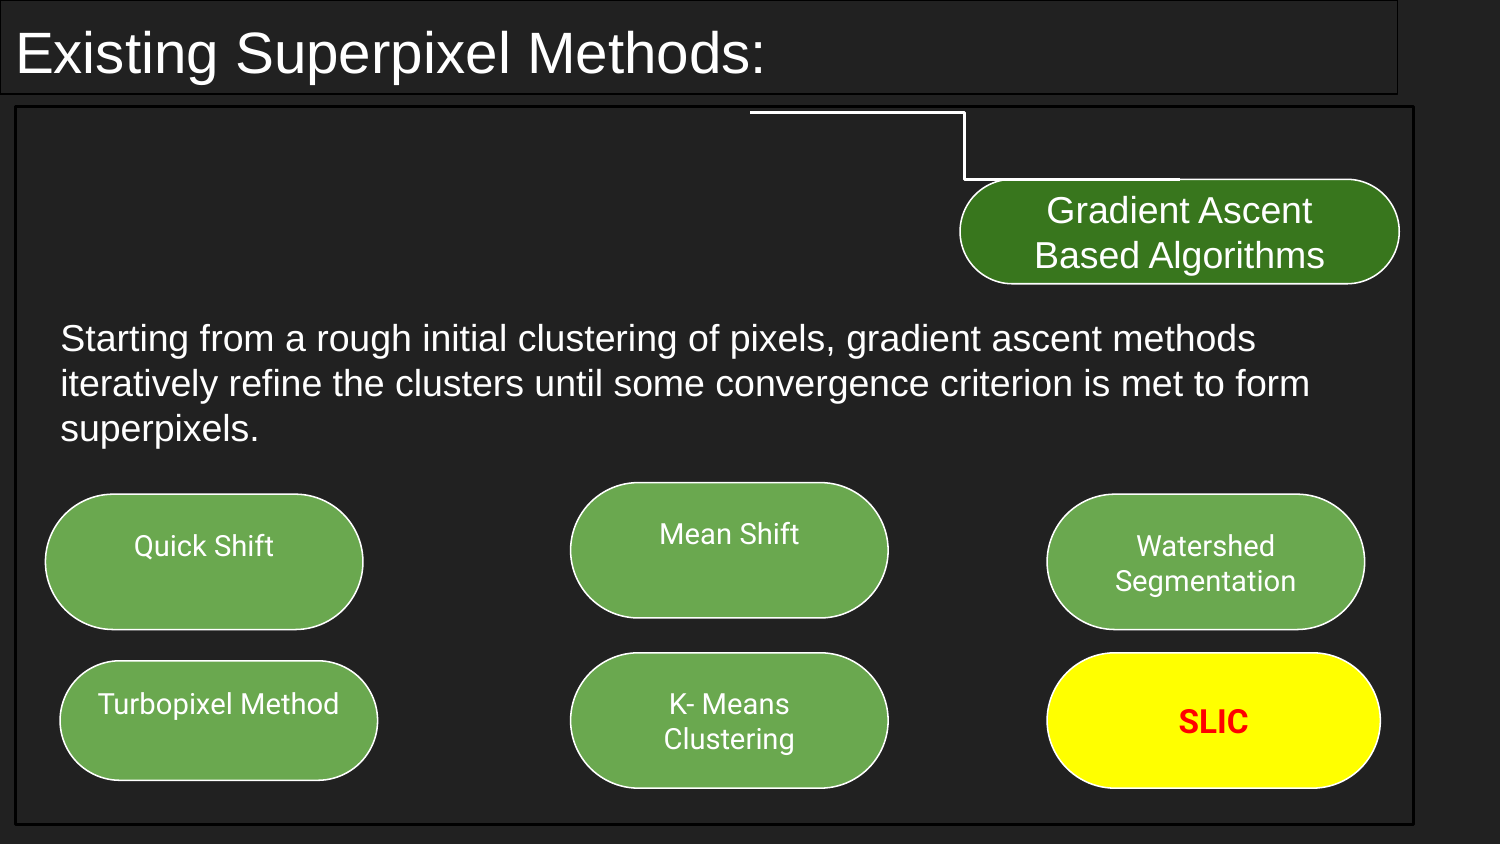

Existing Superpixel Methods:

Gradient Ascent Based Algorithms
Starting from a rough initial clustering of pixels, gradient ascent methods iteratively refine the clusters until some convergence criterion is met to form superpixels.

Mean Shift

Quick Shift

Watershed Segmentation
K- Means Clustering
SLIC
Turbopixel Method